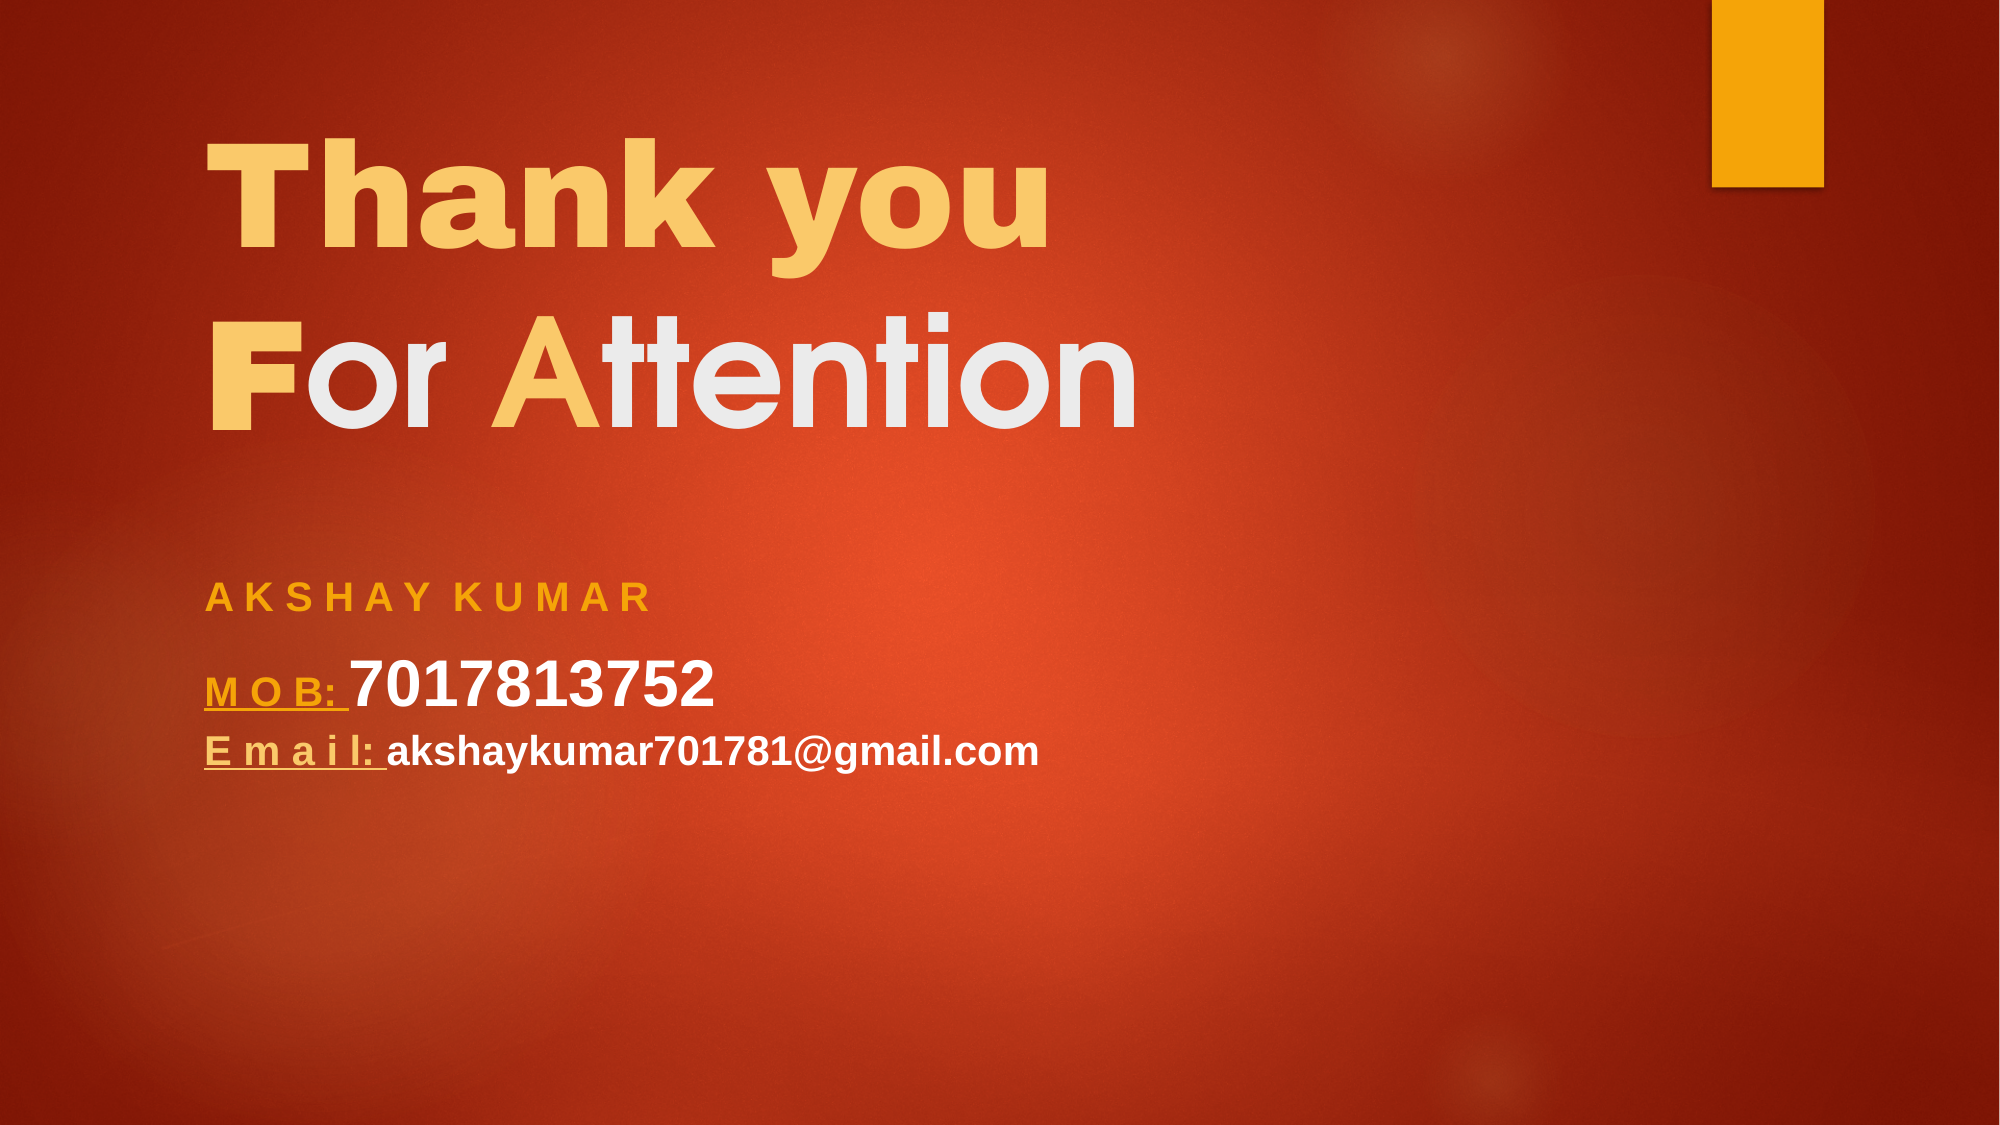

# Thank you For Attention
A k S H A y  K U M A R
M o b: 7017813752

E m a i l: akshaykumar701781@gmail.com